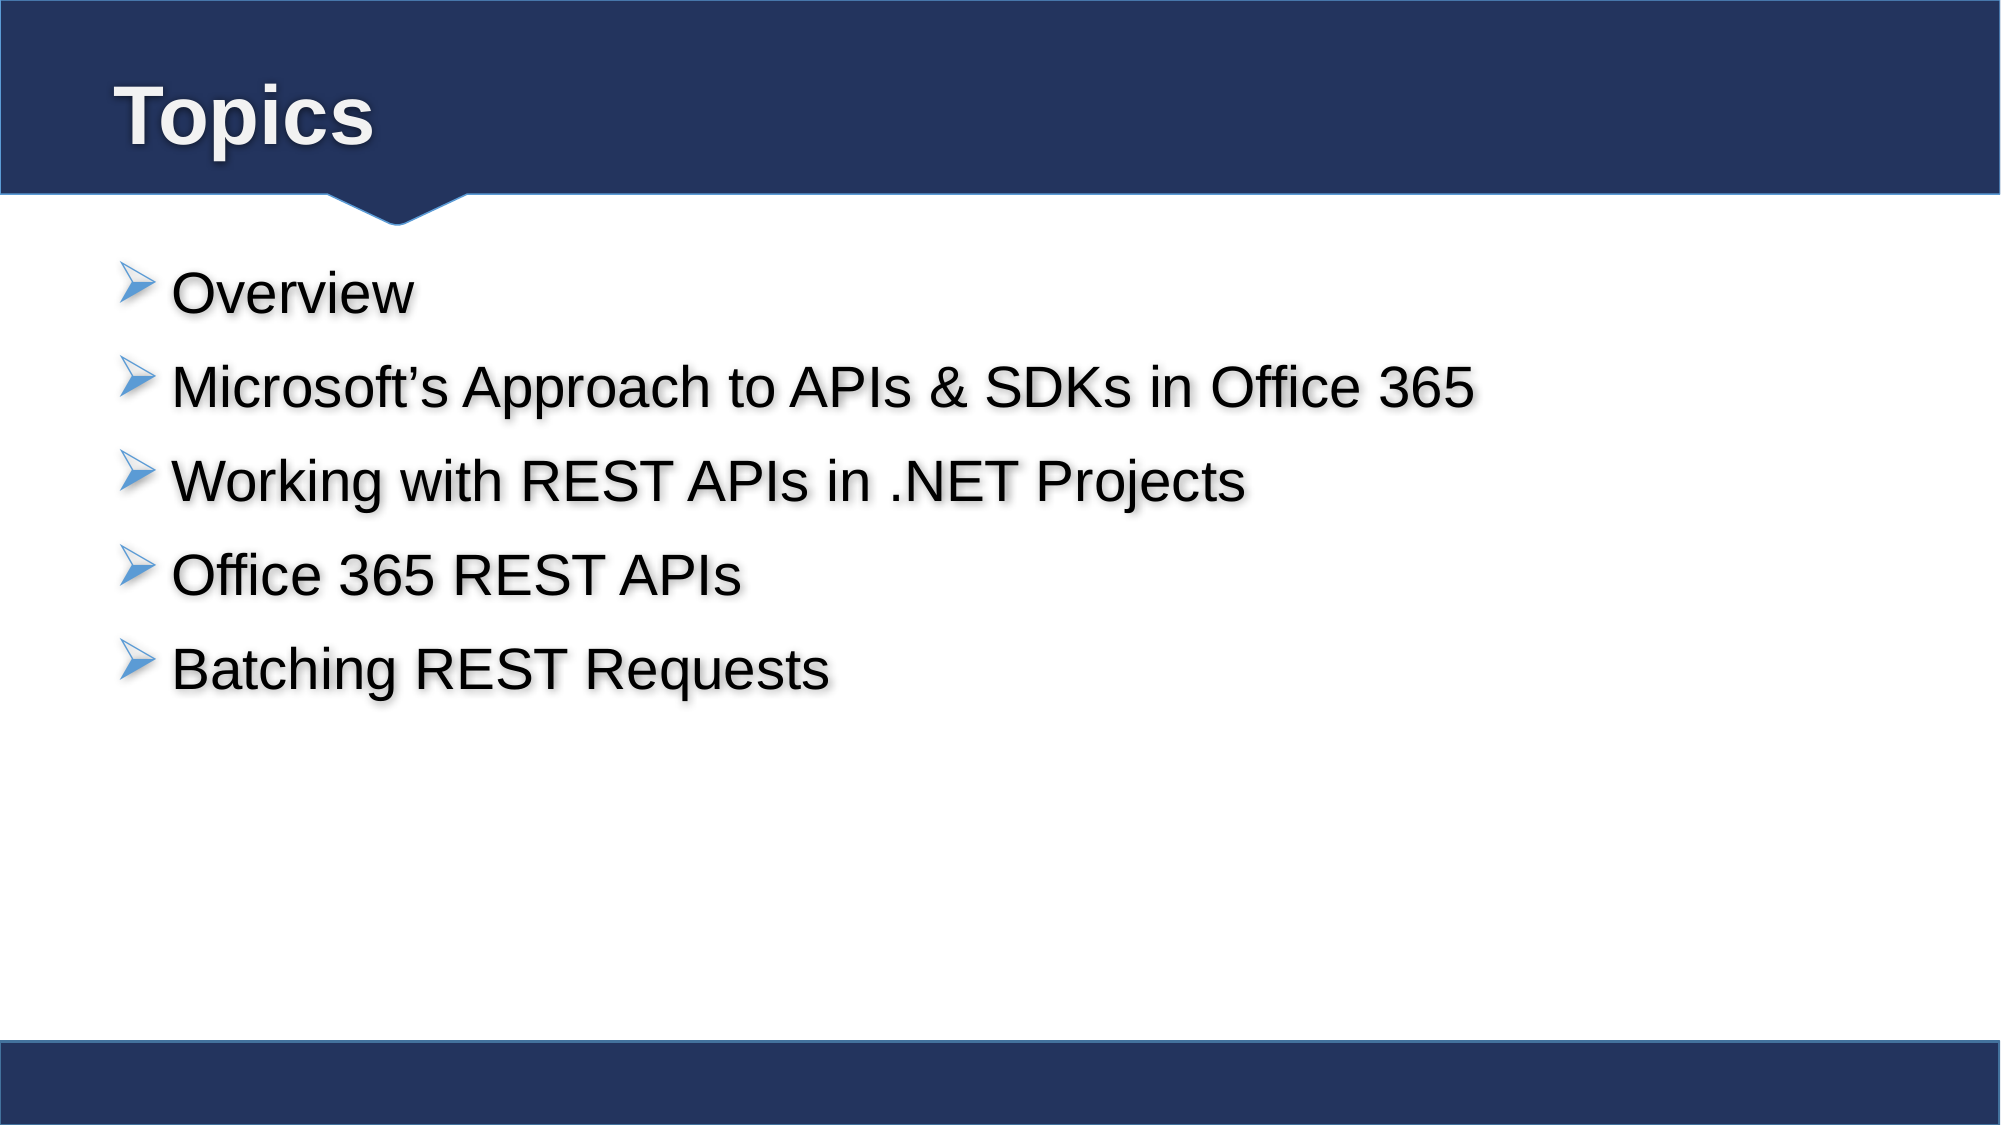

# Topics
Overview
Microsoft’s Approach to APIs & SDKs in Office 365
Working with REST APIs in .NET Projects
Office 365 REST APIs
Batching REST Requests